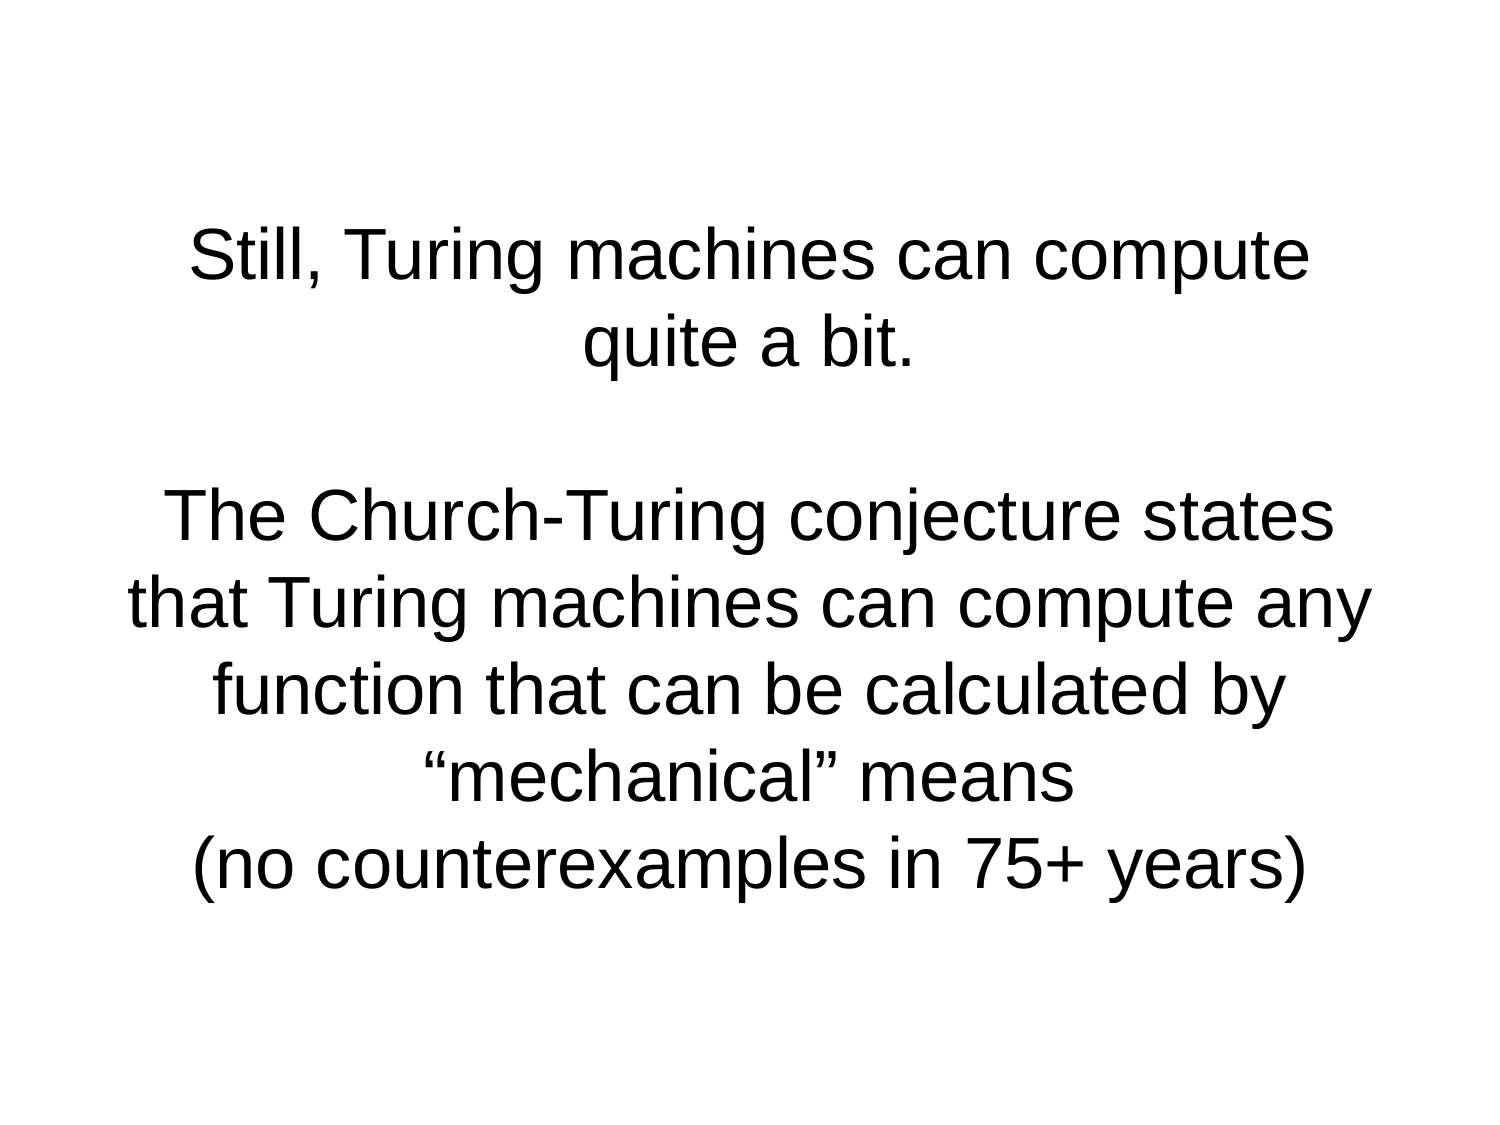

# Still, Turing machines can compute quite a bit. The Church-Turing conjecture states that Turing machines can compute any function that can be calculated by “mechanical” means (no counterexamples in 75+ years)